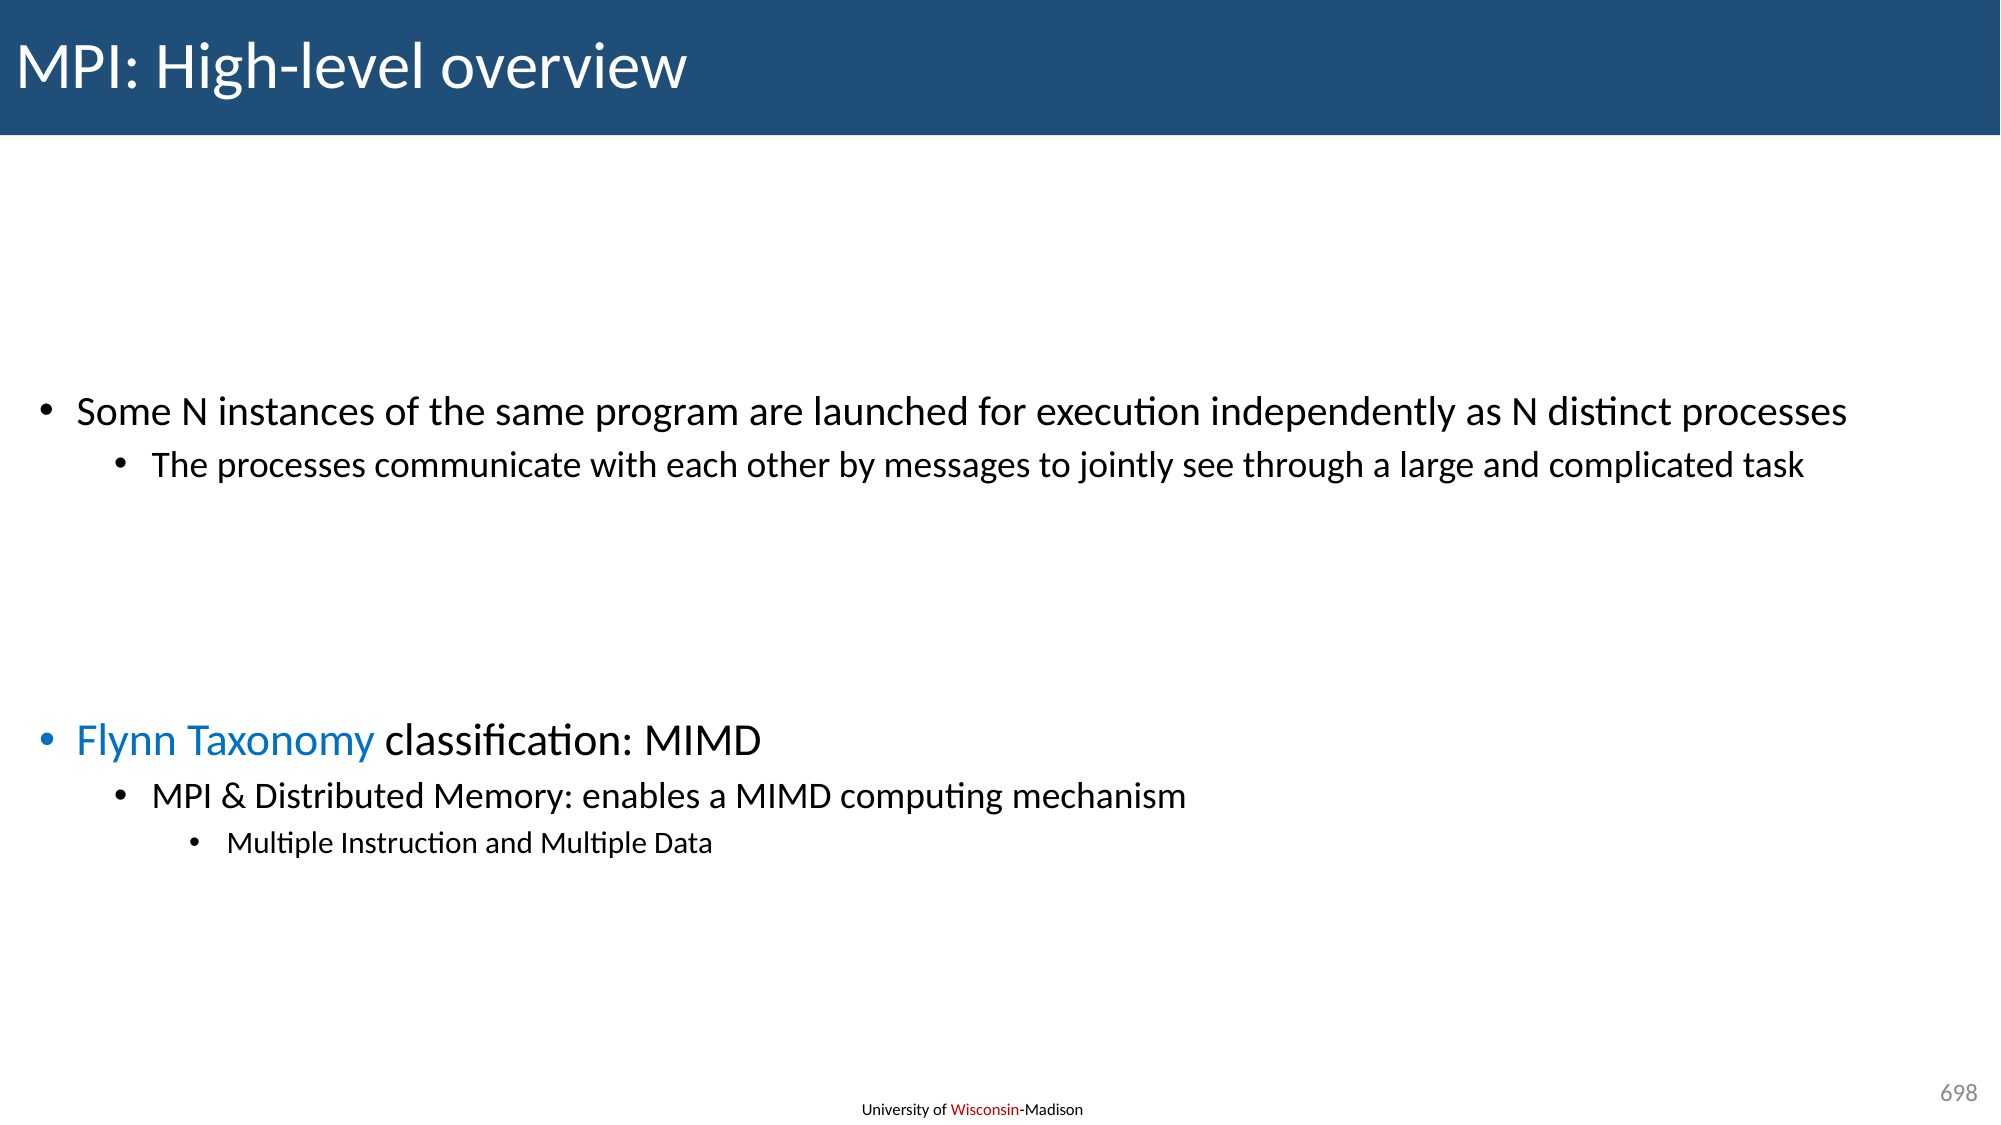

# MPI: High-level overview

Some N instances of the same program are launched for execution independently as N distinct processes
The processes communicate with each other by messages to jointly see through a large and complicated task

Flynn Taxonomy classification: MIMD
MPI & Distributed Memory: enables a MIMD computing mechanism
Multiple Instruction and Multiple Data

698